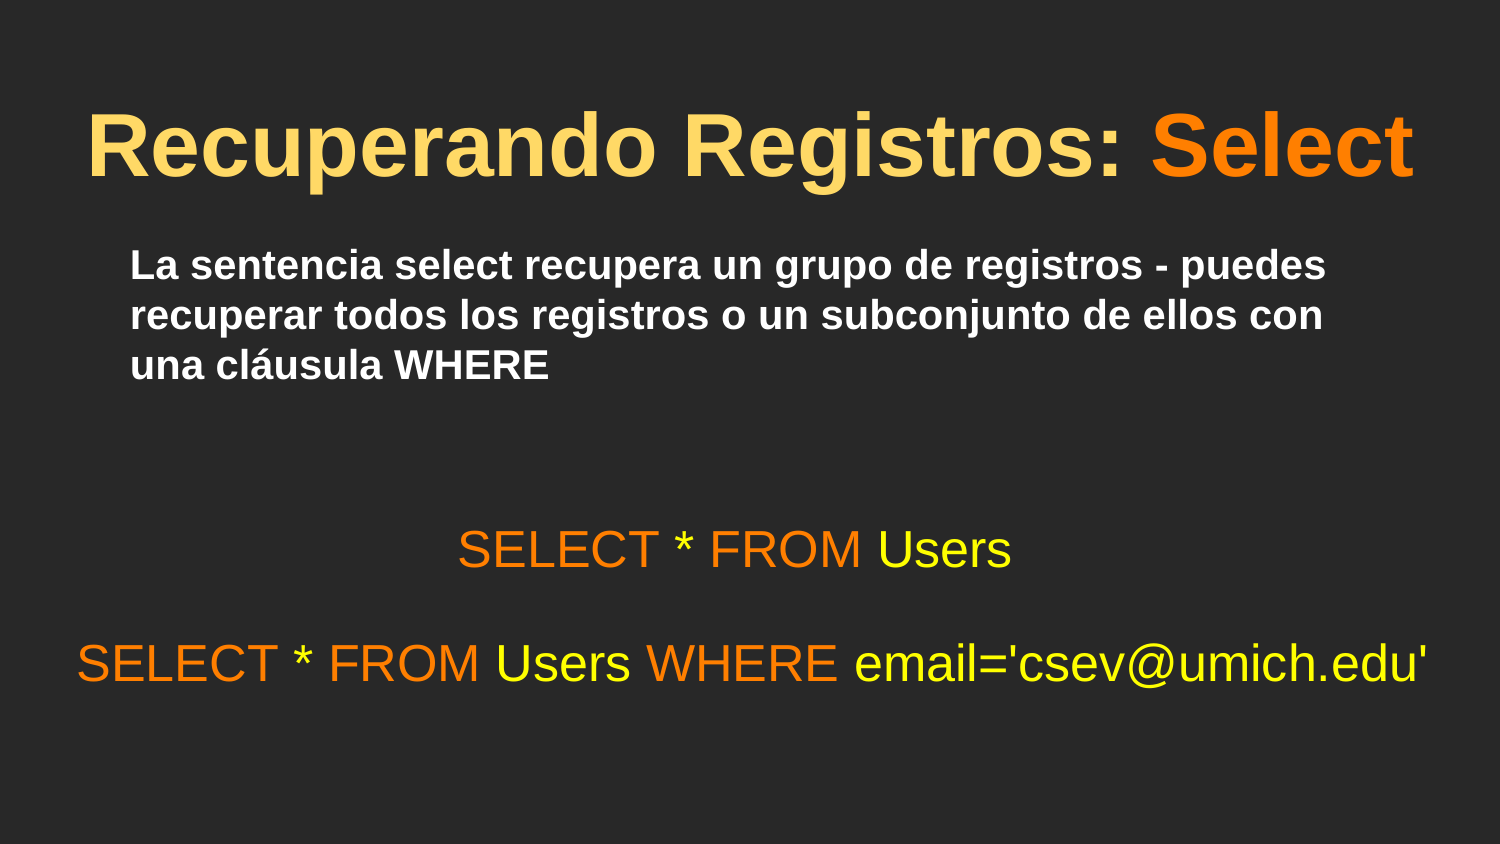

# Recuperando Registros: Select
La sentencia select recupera un grupo de registros - puedes recuperar todos los registros o un subconjunto de ellos con una cláusula WHERE
SELECT * FROM Users
SELECT * FROM Users WHERE email='csev@umich.edu'